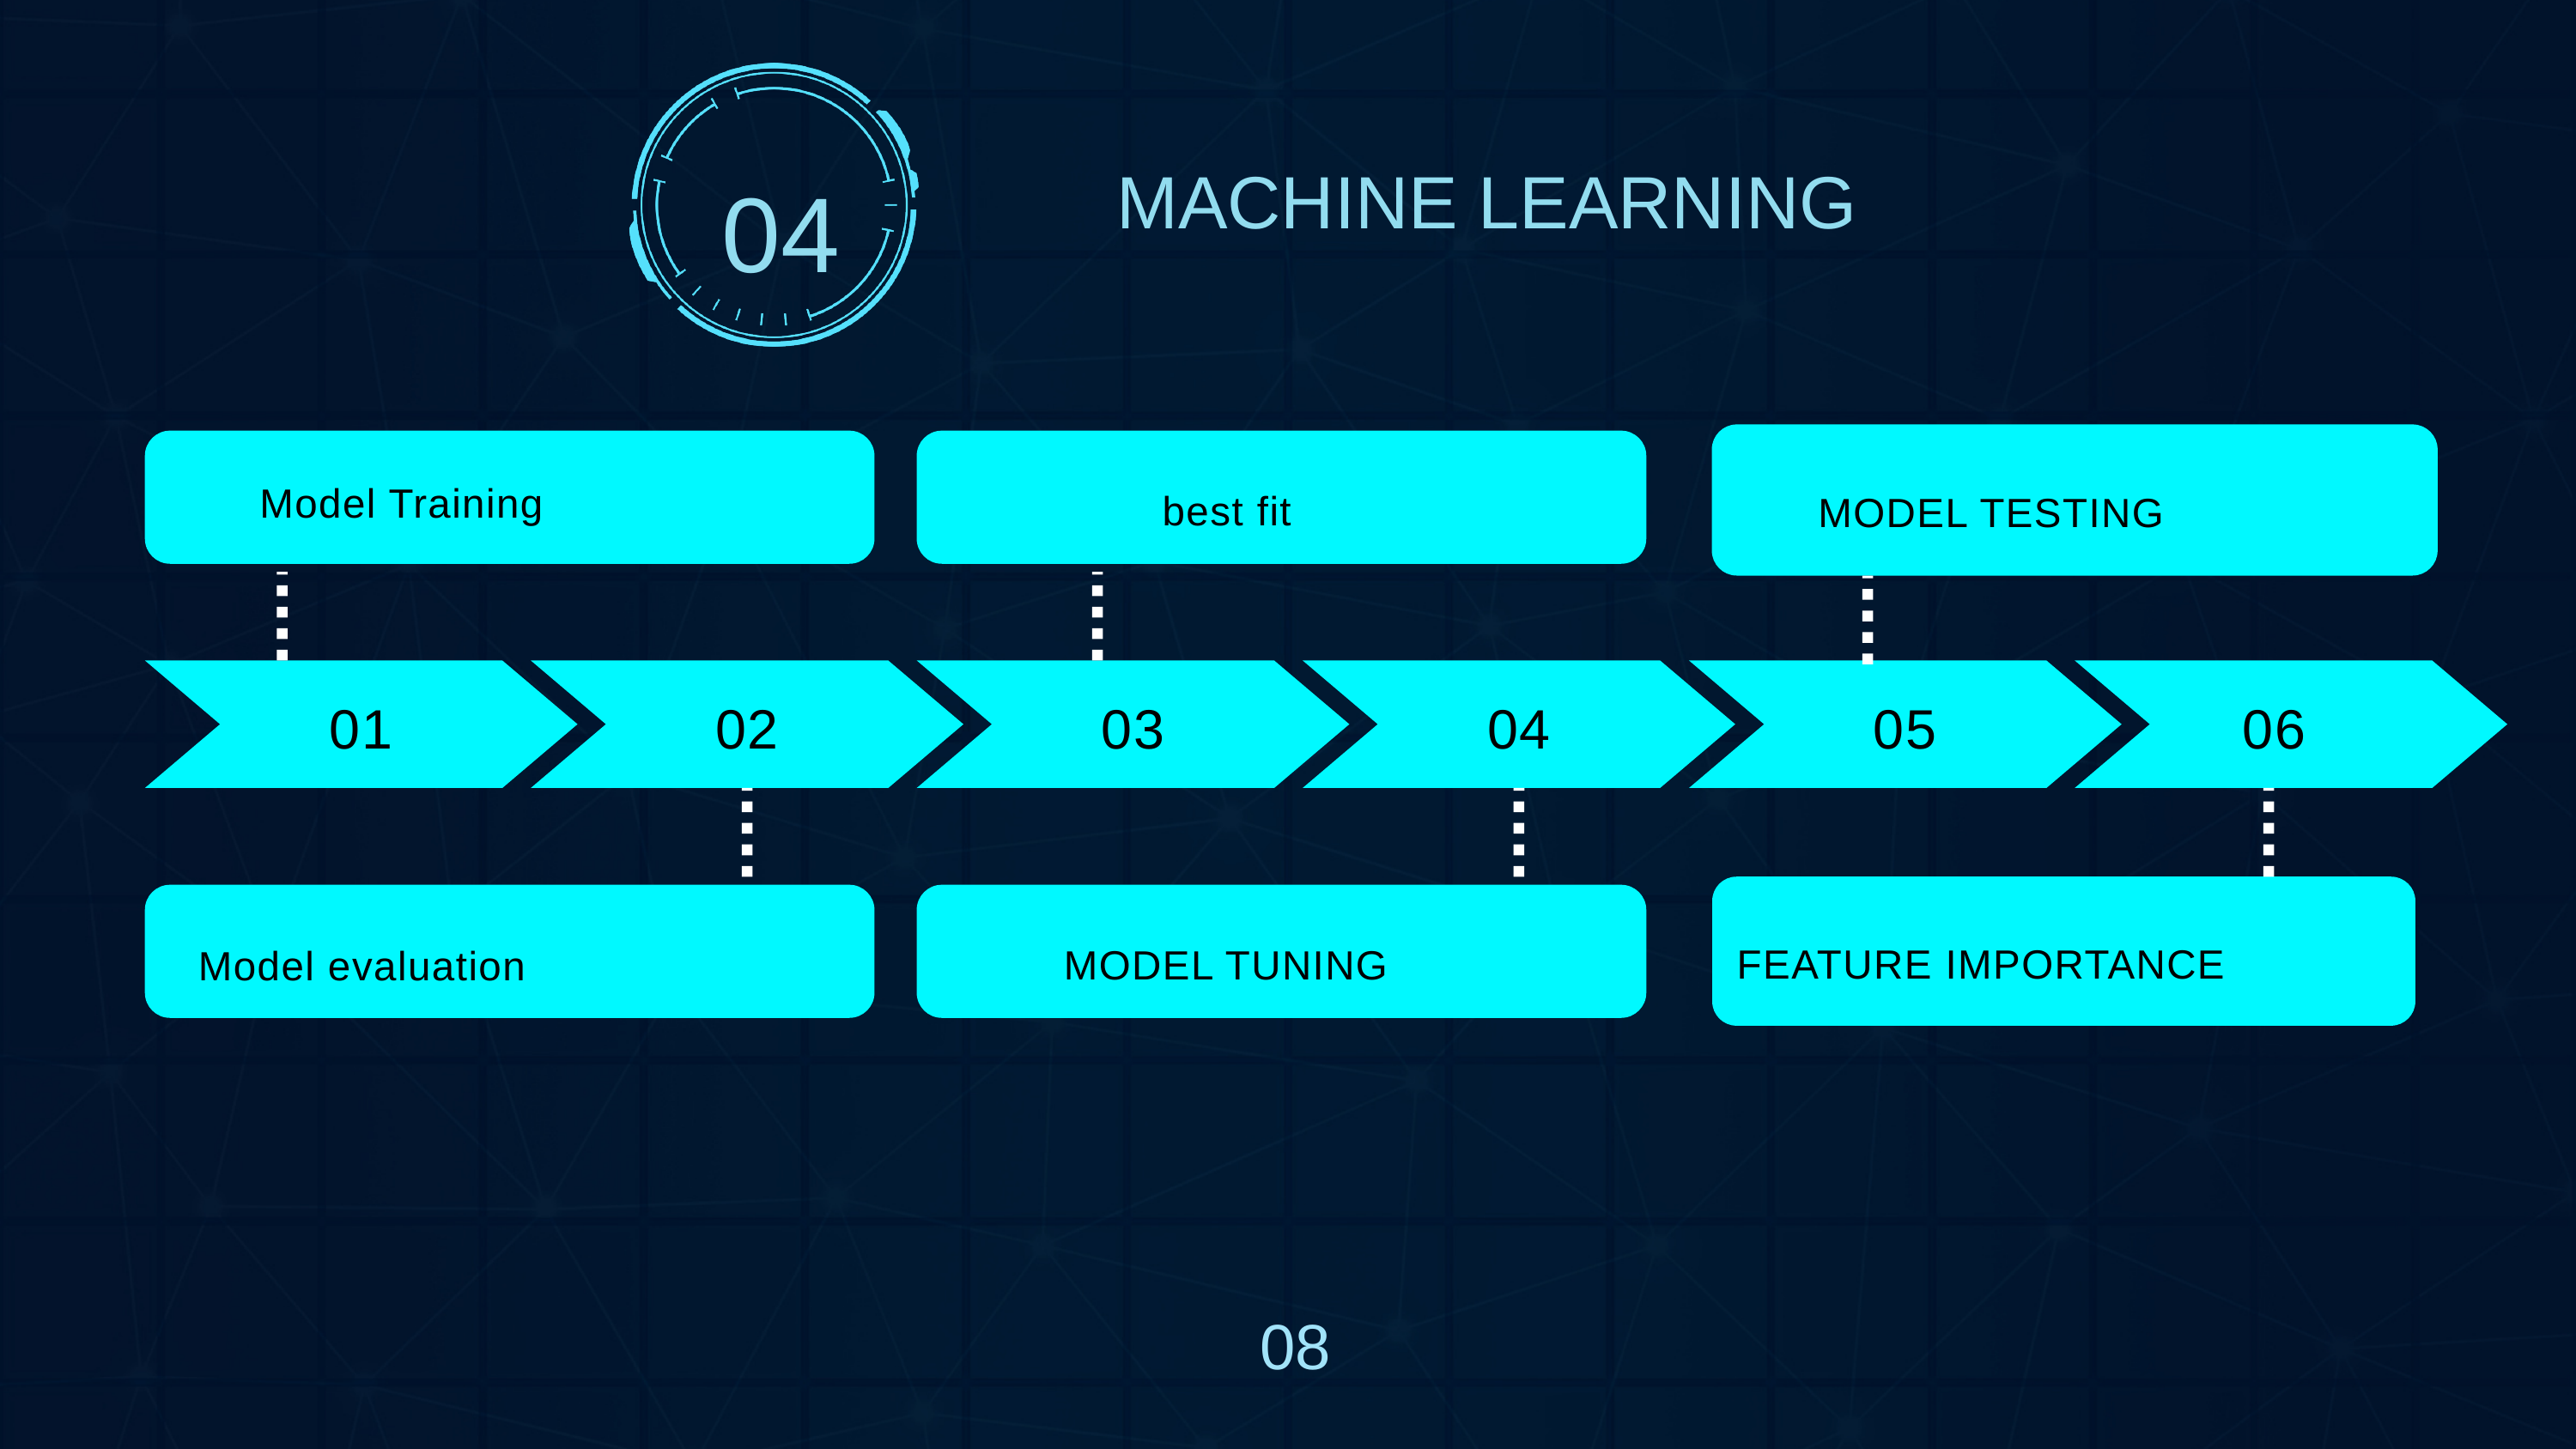

MACHINE LEARNING
04

Model Training
best fit
Model TESTING
MODEL TESTING

01
02
03
04
06
05

FEATURE IMPORTANCE
MODEL TUNING
Model evaluation
08